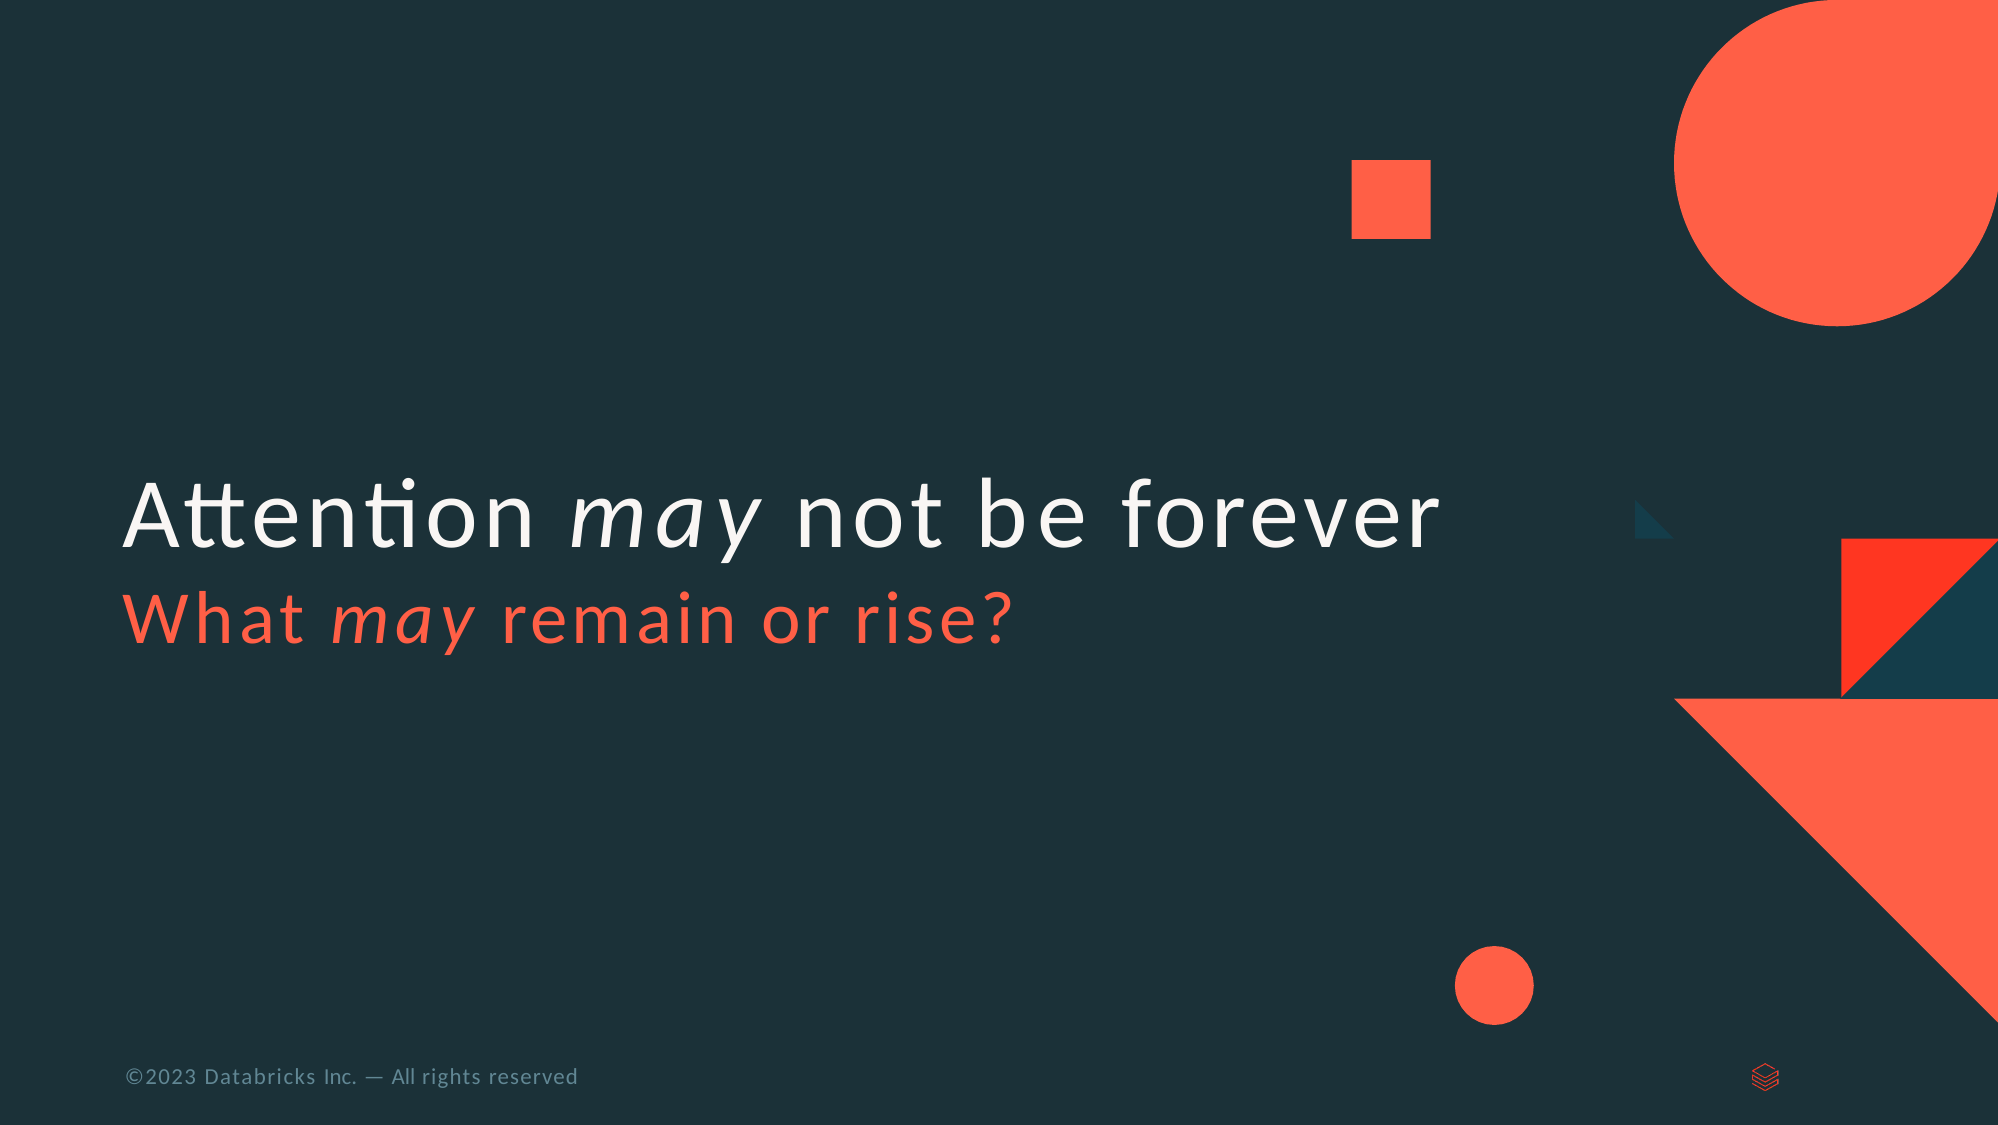

# Attention may not be forever
What may remain or rise?

©2023 Databricks Inc. — All rights reserved